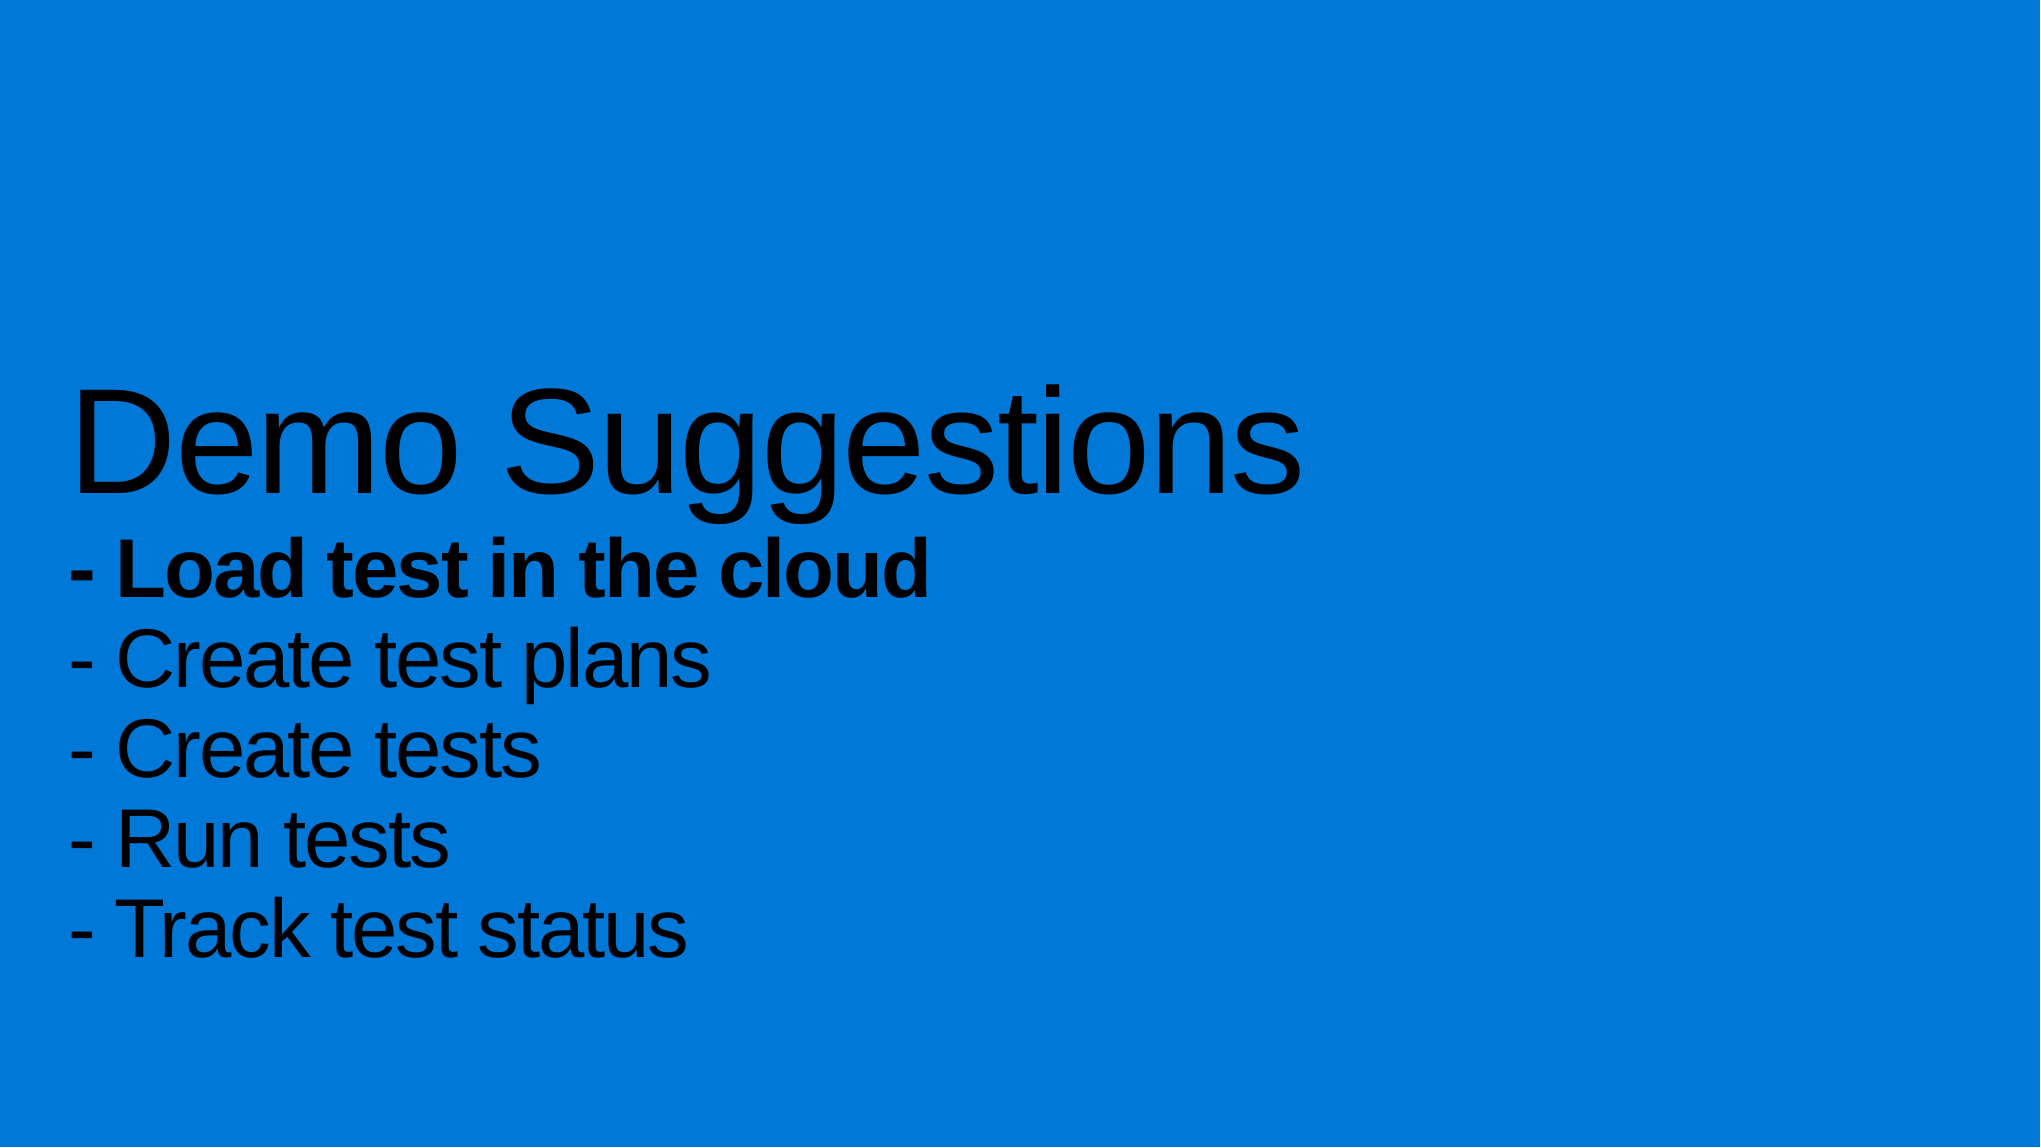

# Demo Suggestions - Load test in the cloud - Create test plans - Create tests - Run tests - Track test status